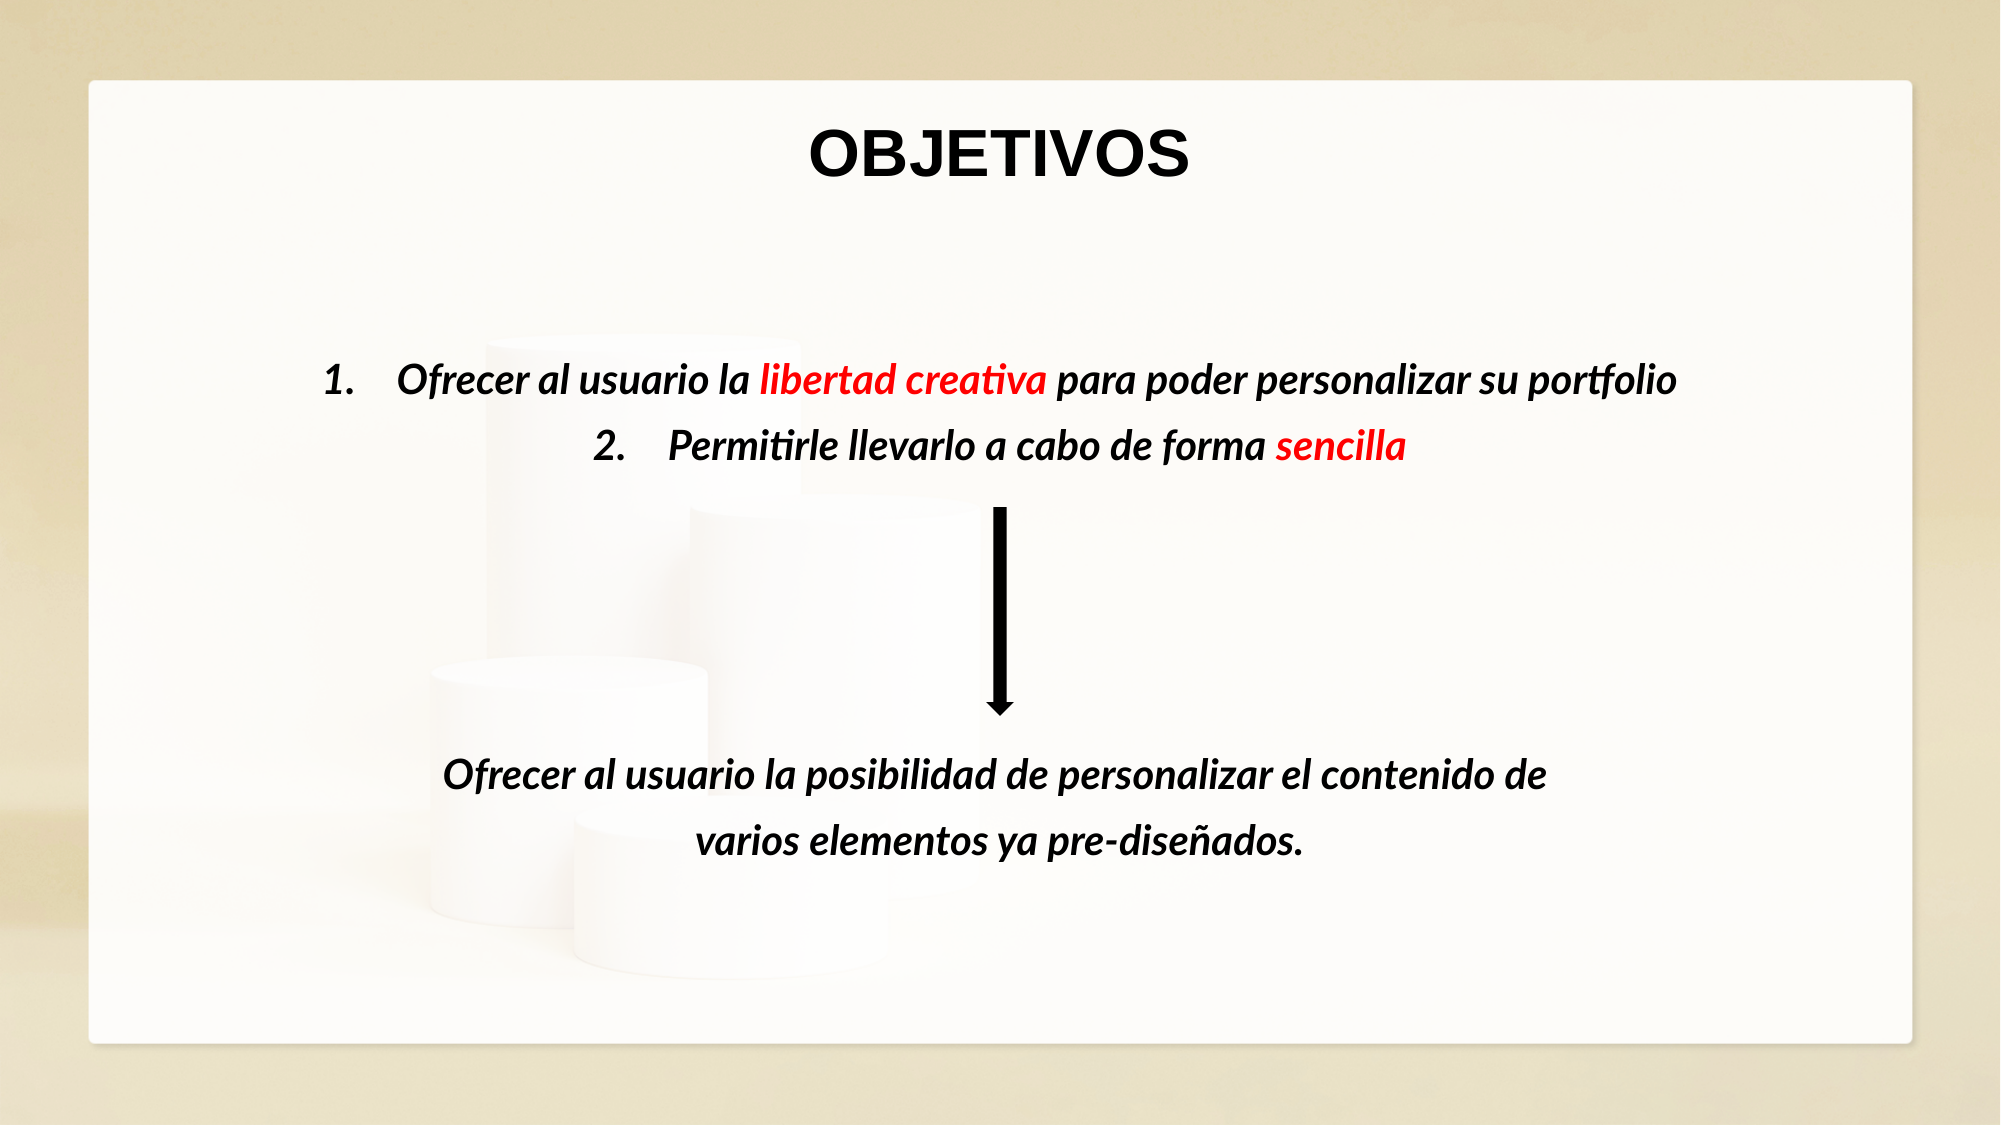

# OBJETIVOS
Ofrecer al usuario la libertad creativa para poder personalizar su portfolio
Permitirle llevarlo a cabo de forma sencilla

Ofrecer al usuario la posibilidad de personalizar el contenido de
varios elementos ya pre-diseñados.